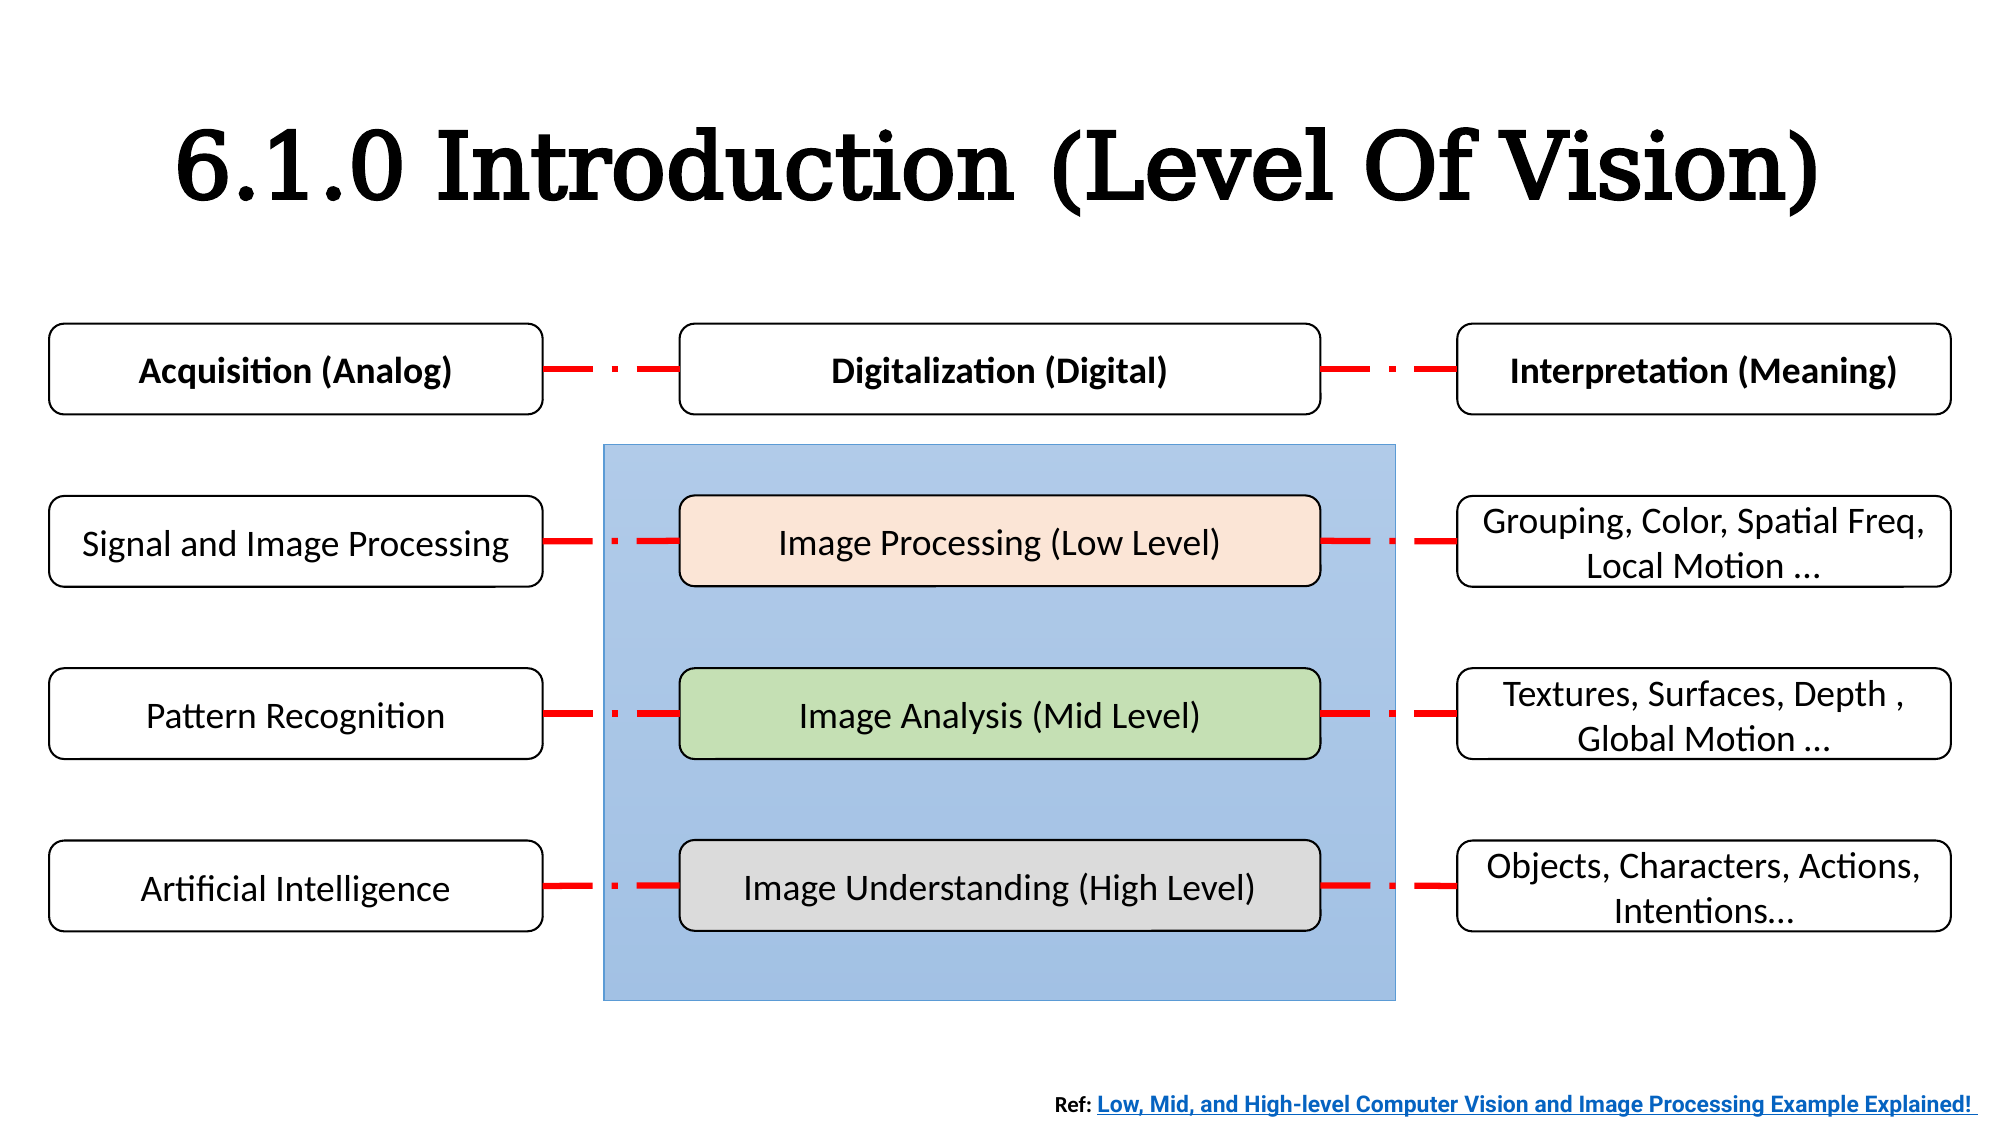

# 6.1.0 Introduction (Level Of Vision)
Acquisition (Analog)
Digitalization (Digital)
Interpretation (Meaning)

Image Processing (Low Level)
Signal and Image Processing
Grouping, Color, Spatial Freq, Local Motion ...
Pattern Recognition
Image Analysis (Mid Level)
Textures, Surfaces, Depth ,
Global Motion …
Image Understanding (High Level)
Artificial Intelligence
Objects, Characters, Actions, Intentions…
Ref: Low, Mid, and High-level Computer Vision and Image Processing Example Explained!